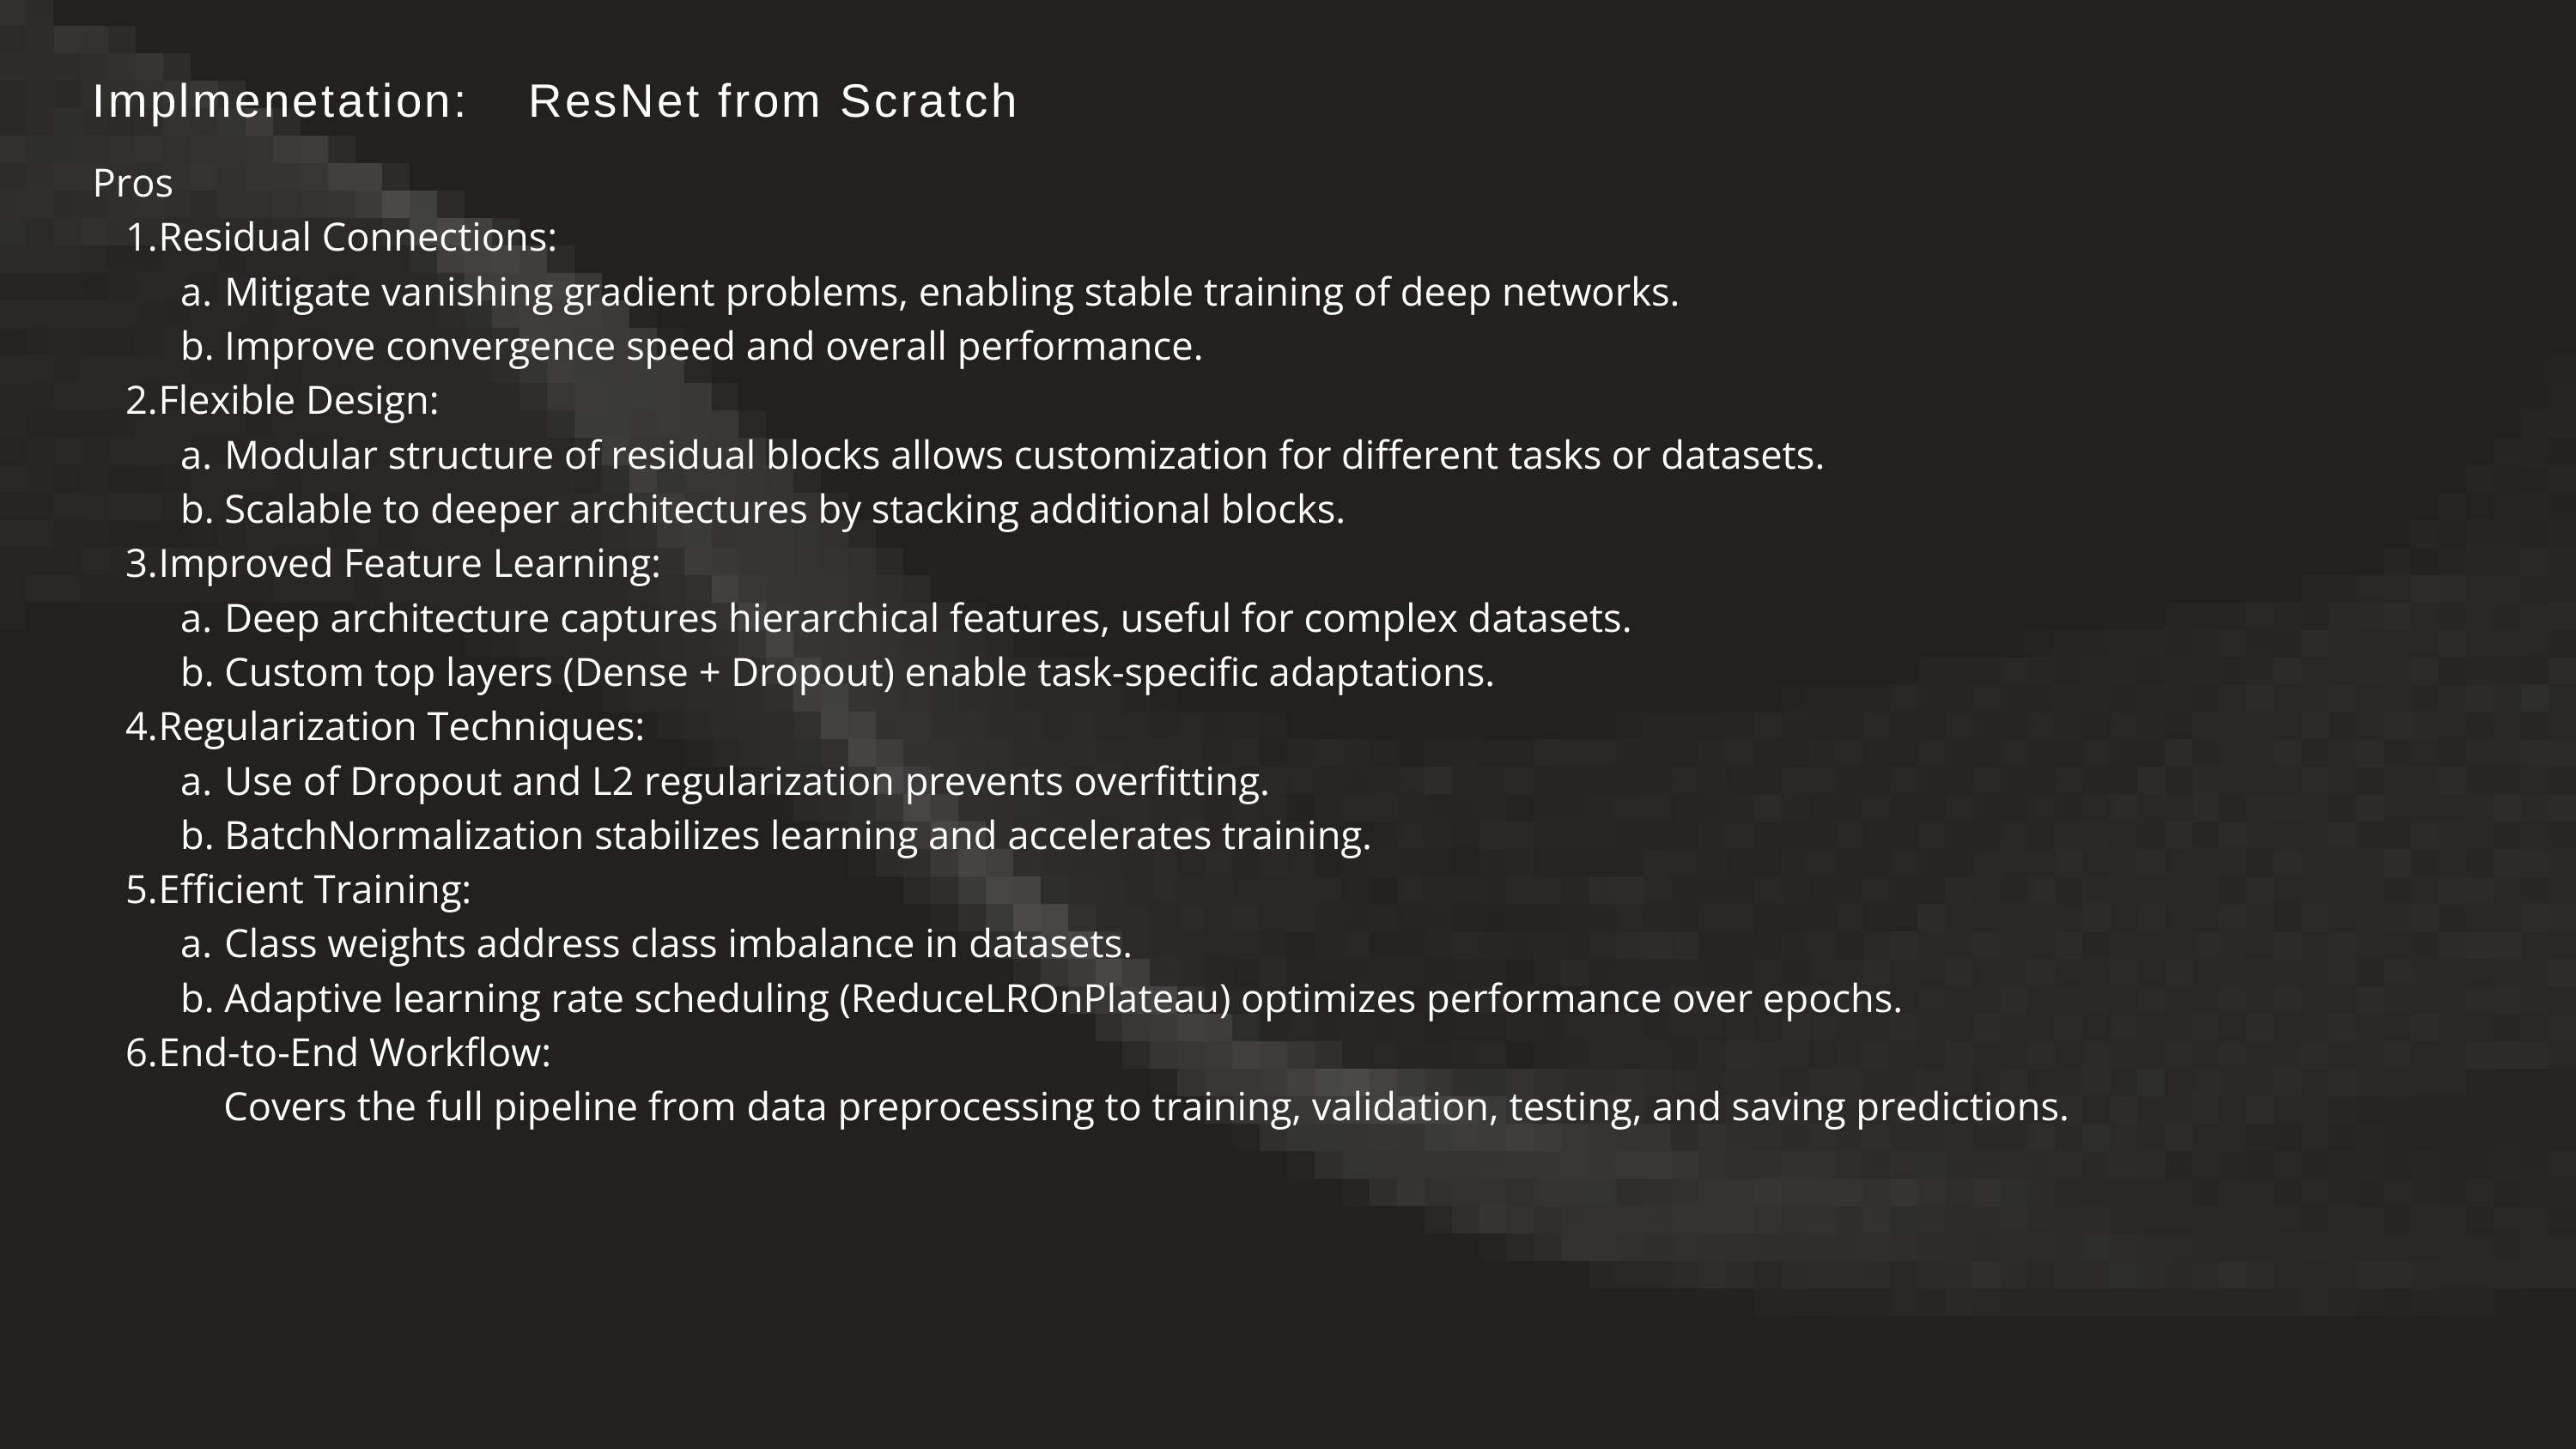

Implmenetation:
ResNet from Scratch
Pros
Residual Connections:
Mitigate vanishing gradient problems, enabling stable training of deep networks.
Improve convergence speed and overall performance.
Flexible Design:
Modular structure of residual blocks allows customization for different tasks or datasets.
Scalable to deeper architectures by stacking additional blocks.
Improved Feature Learning:
Deep architecture captures hierarchical features, useful for complex datasets.
Custom top layers (Dense + Dropout) enable task-specific adaptations.
Regularization Techniques:
Use of Dropout and L2 regularization prevents overfitting.
BatchNormalization stabilizes learning and accelerates training.
Efficient Training:
Class weights address class imbalance in datasets.
Adaptive learning rate scheduling (ReduceLROnPlateau) optimizes performance over epochs.
End-to-End Workflow:
             Covers the full pipeline from data preprocessing to training, validation, testing, and saving predictions.